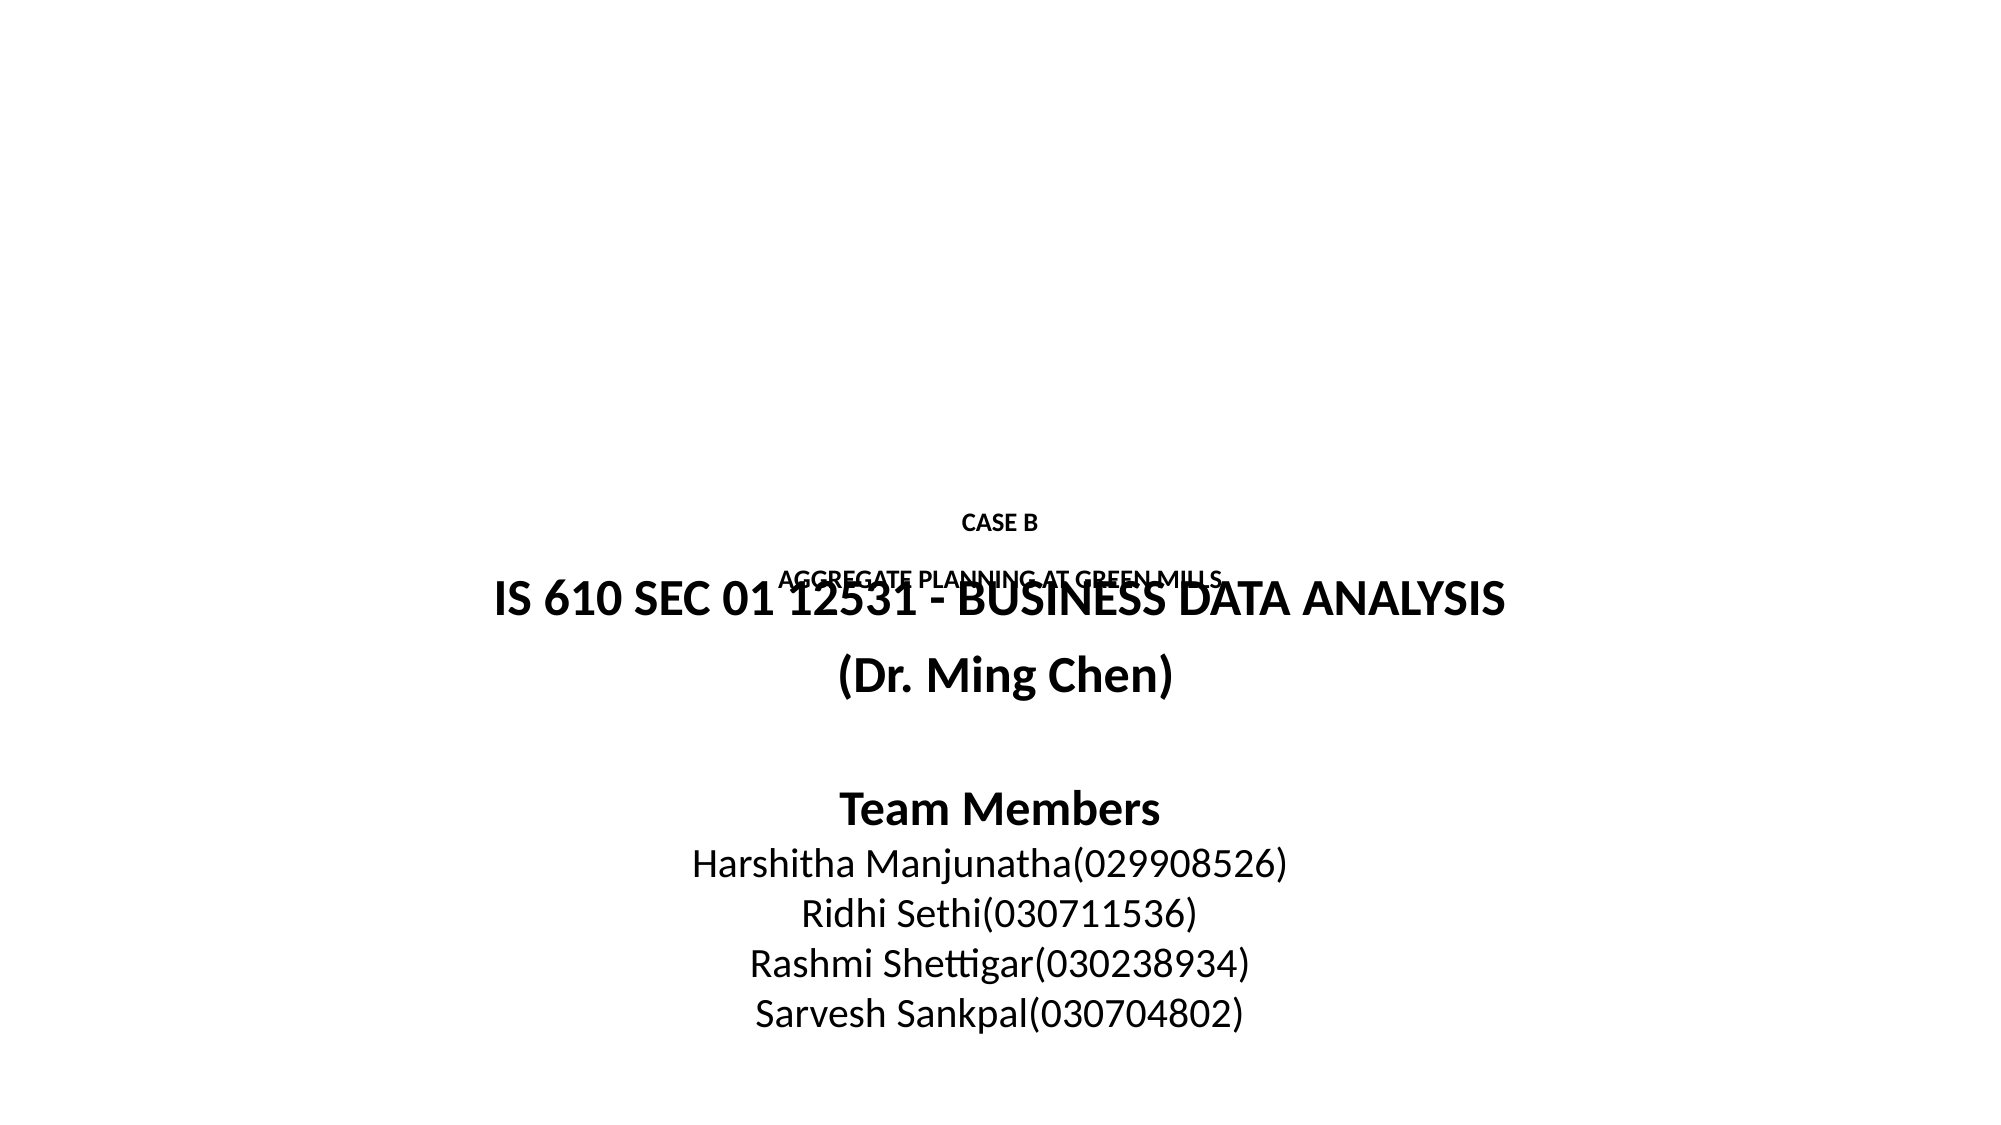

# CASE B AGGREGATE PLANNING AT GREEN MILLS
IS 610 SEC 01 12531 - BUSINESS DATA ANALYSIS
 (Dr. Ming Chen)
Team Members
Harshitha Manjunatha(029908526)
Ridhi Sethi(030711536)
Rashmi Shettigar(030238934)
Sarvesh Sankpal(030704802)